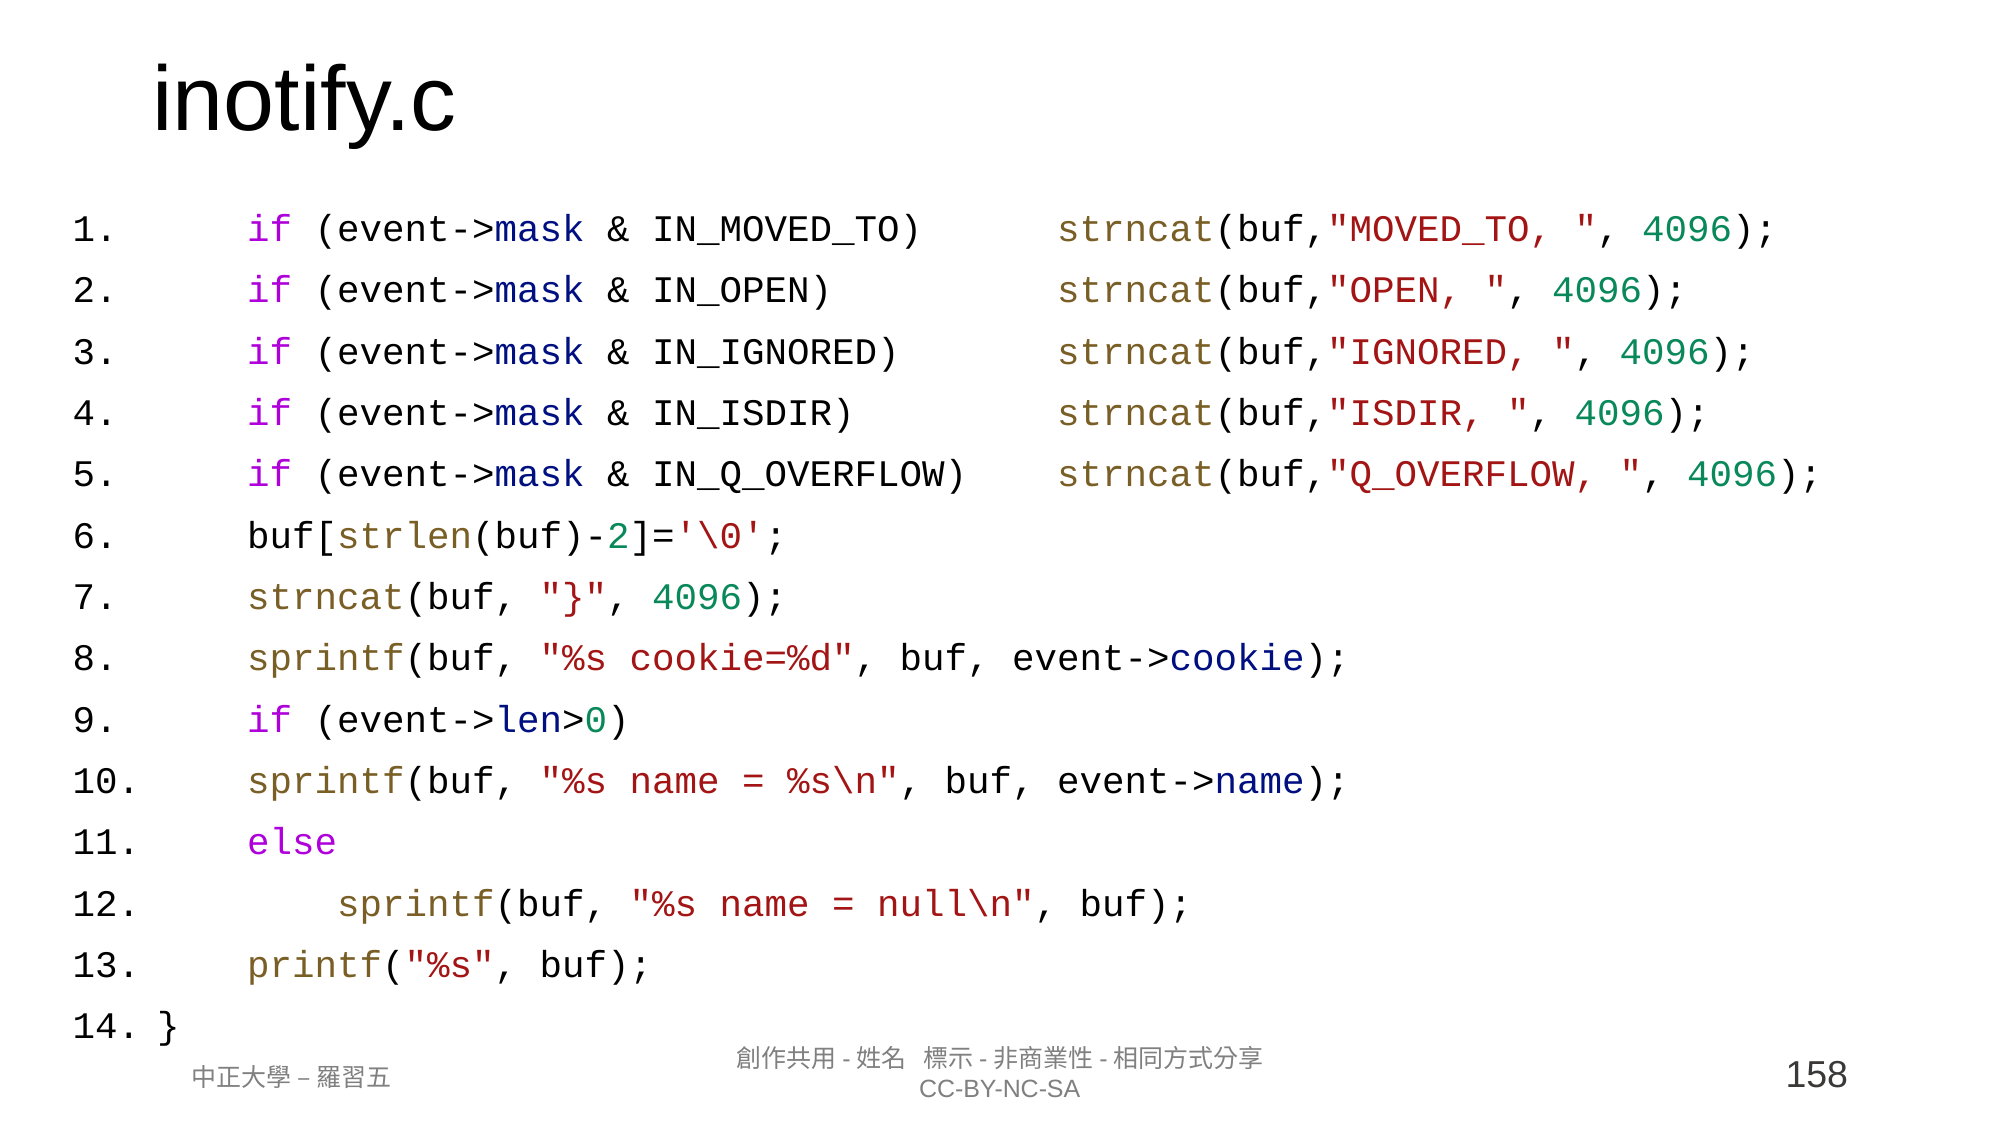

inotify.c
    if (event->mask & IN_MOVED_TO)      strncat(buf,"MOVED_TO, ", 4096);
    if (event->mask & IN_OPEN)          strncat(buf,"OPEN, ", 4096);
    if (event->mask & IN_IGNORED)       strncat(buf,"IGNORED, ", 4096);
    if (event->mask & IN_ISDIR)         strncat(buf,"ISDIR, ", 4096);
    if (event->mask & IN_Q_OVERFLOW)    strncat(buf,"Q_OVERFLOW, ", 4096);
    buf[strlen(buf)-2]='\0';
    strncat(buf, "}", 4096);
    sprintf(buf, "%s cookie=%d", buf, event->cookie);
    if (event->len>0)
    sprintf(buf, "%s name = %s\n", buf, event->name);
    else
        sprintf(buf, "%s name = null\n", buf);
    printf("%s", buf);
}